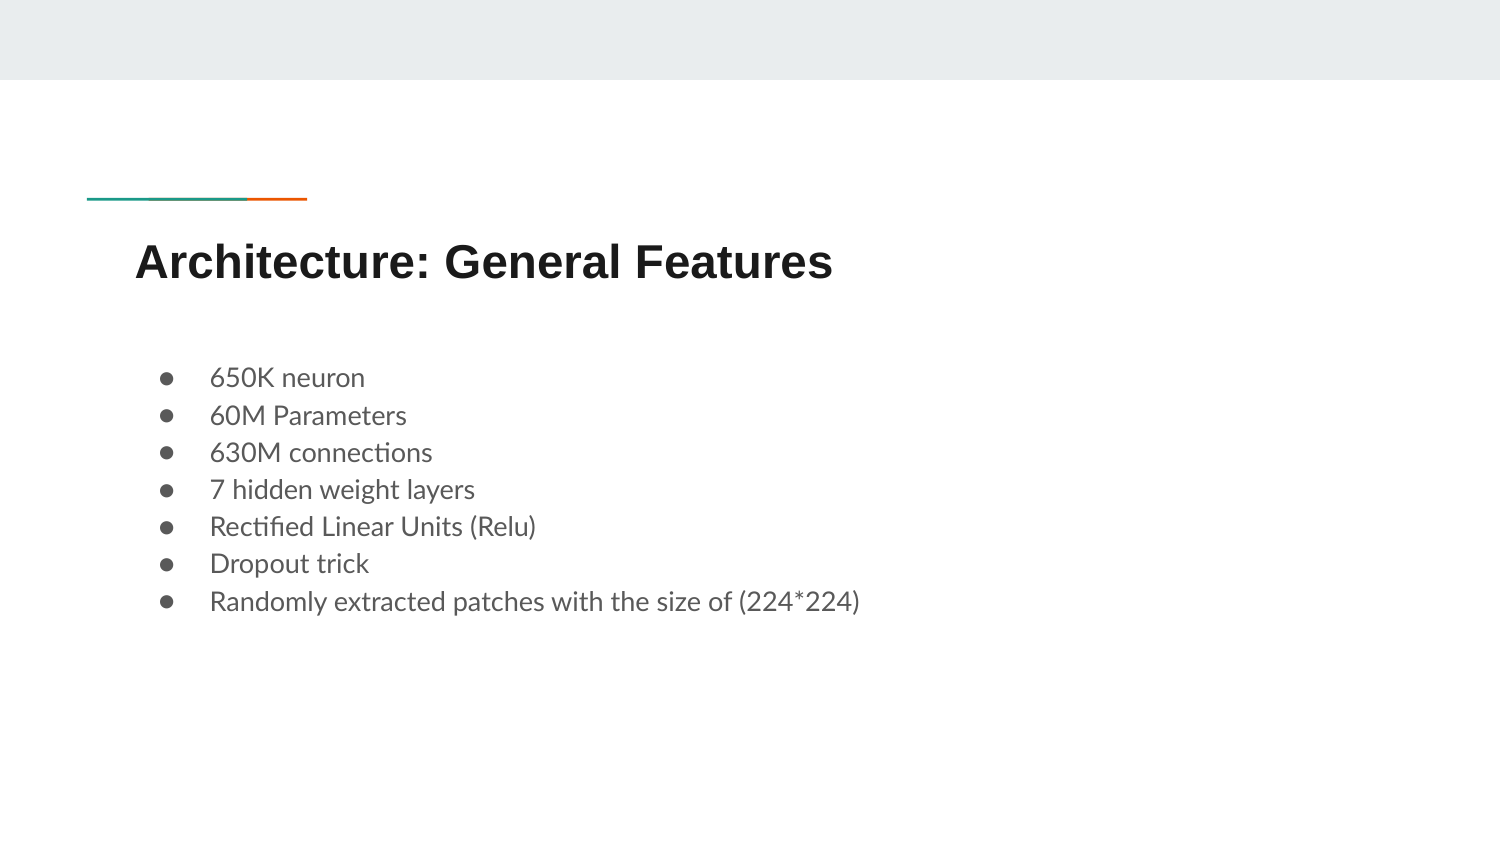

# Architecture: General Features
650K neuron
60M Parameters
630M connections
7 hidden weight layers
Rectified Linear Units (Relu)
Dropout trick
Randomly extracted patches with the size of (224*224)